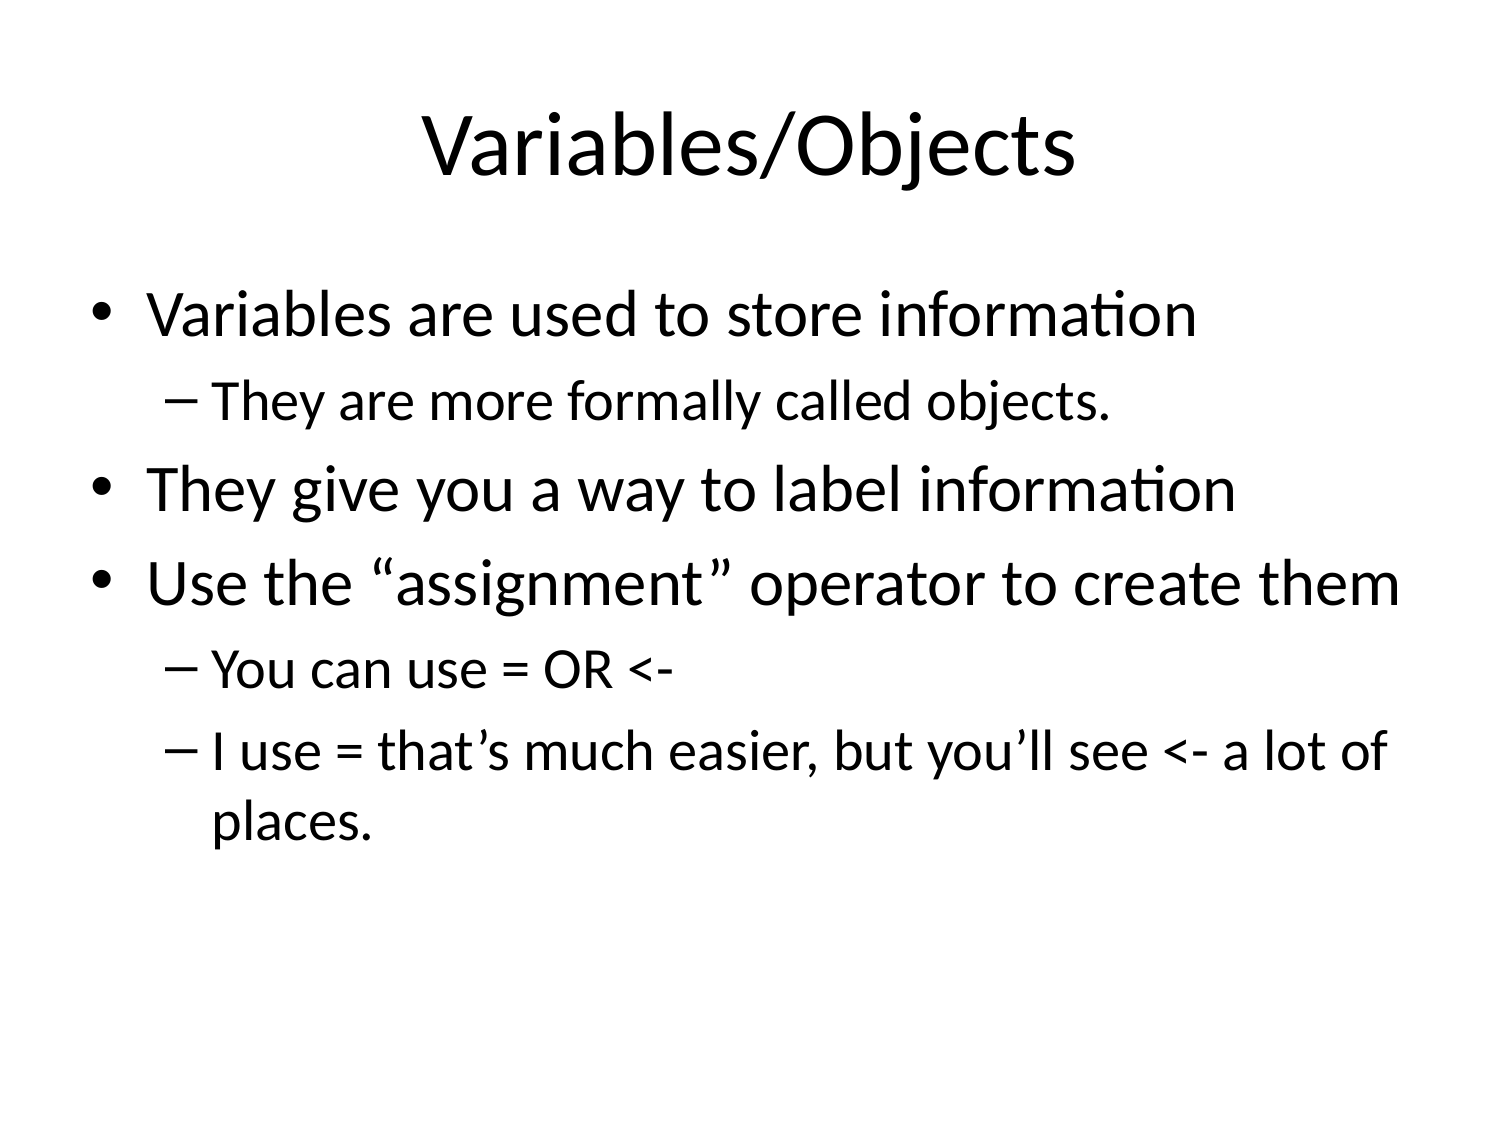

# Variables/Objects
Variables are used to store information
They are more formally called objects.
They give you a way to label information
Use the “assignment” operator to create them
You can use = OR <-
I use = that’s much easier, but you’ll see <- a lot of places.